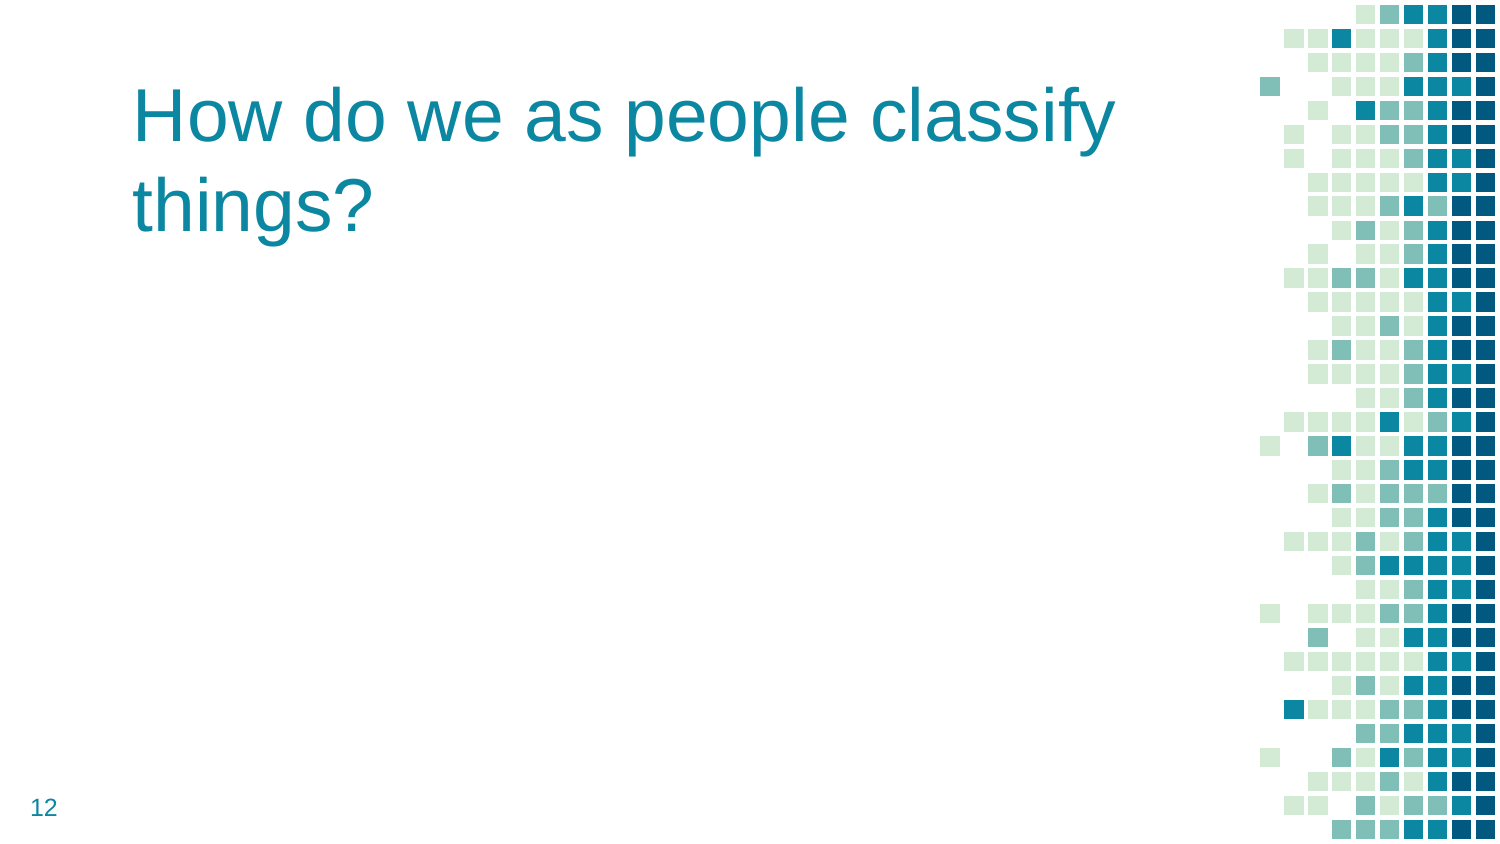

# How do we as people classify things?
12